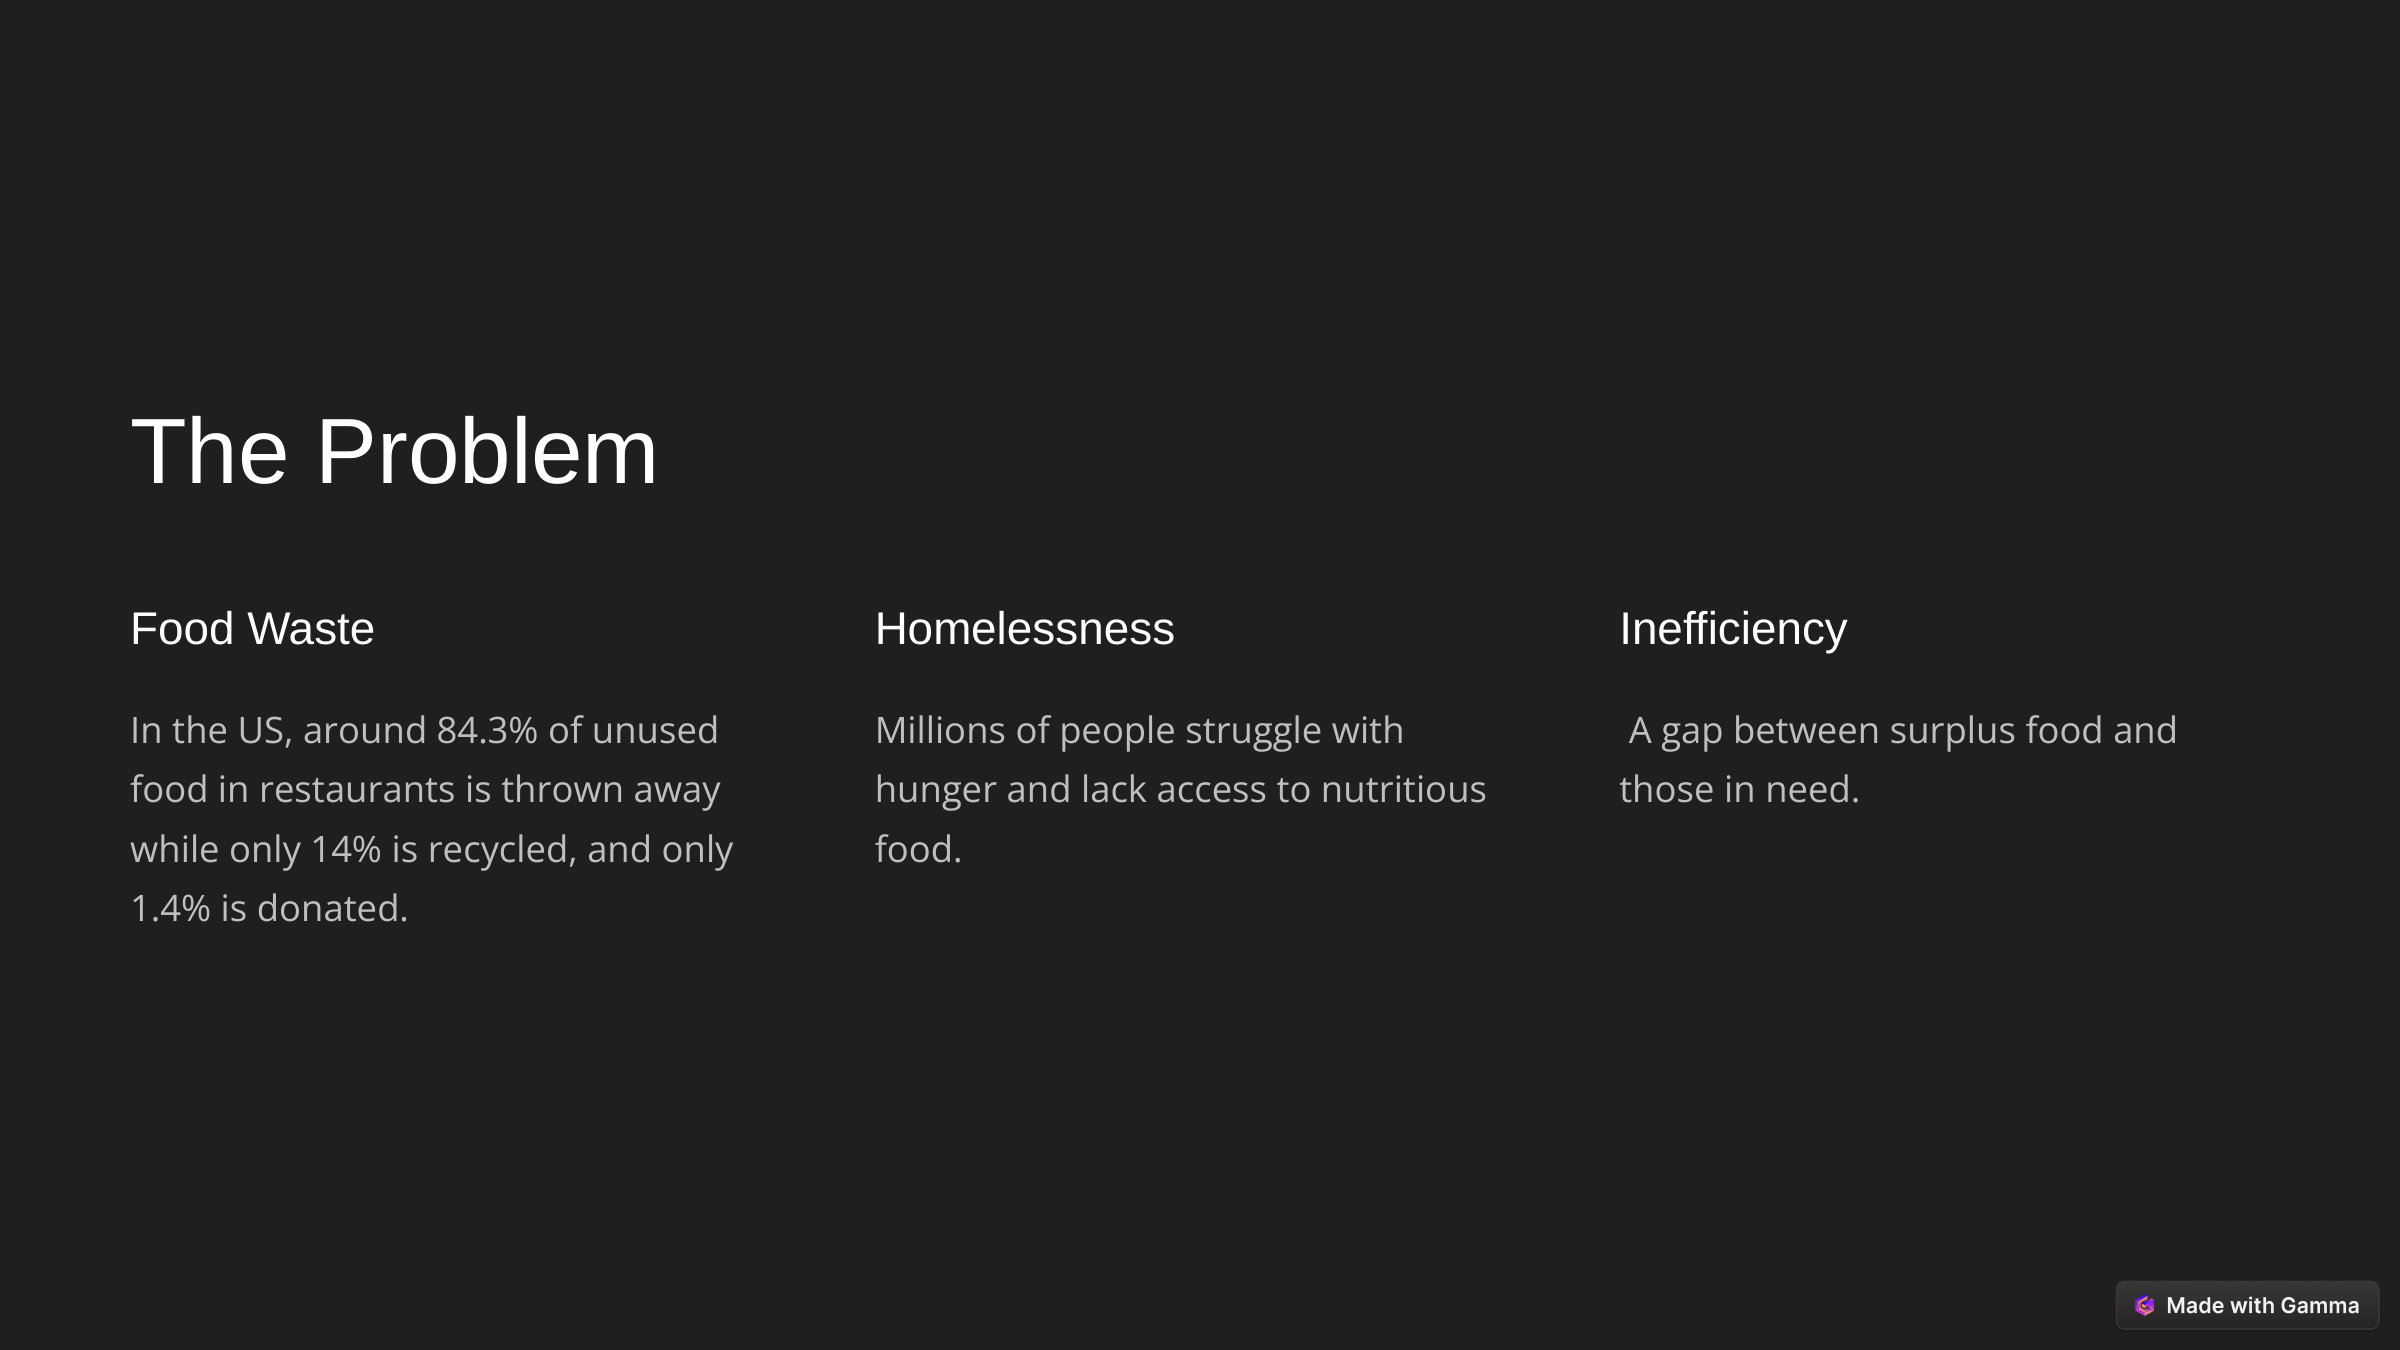

The Problem
Food Waste
Homelessness
Inefficiency
In the US, around 84.3% of unused food in restaurants is thrown away while only 14% is recycled, and only 1.4% is donated.
Millions of people struggle with hunger and lack access to nutritious food.
 A gap between surplus food and those in need.